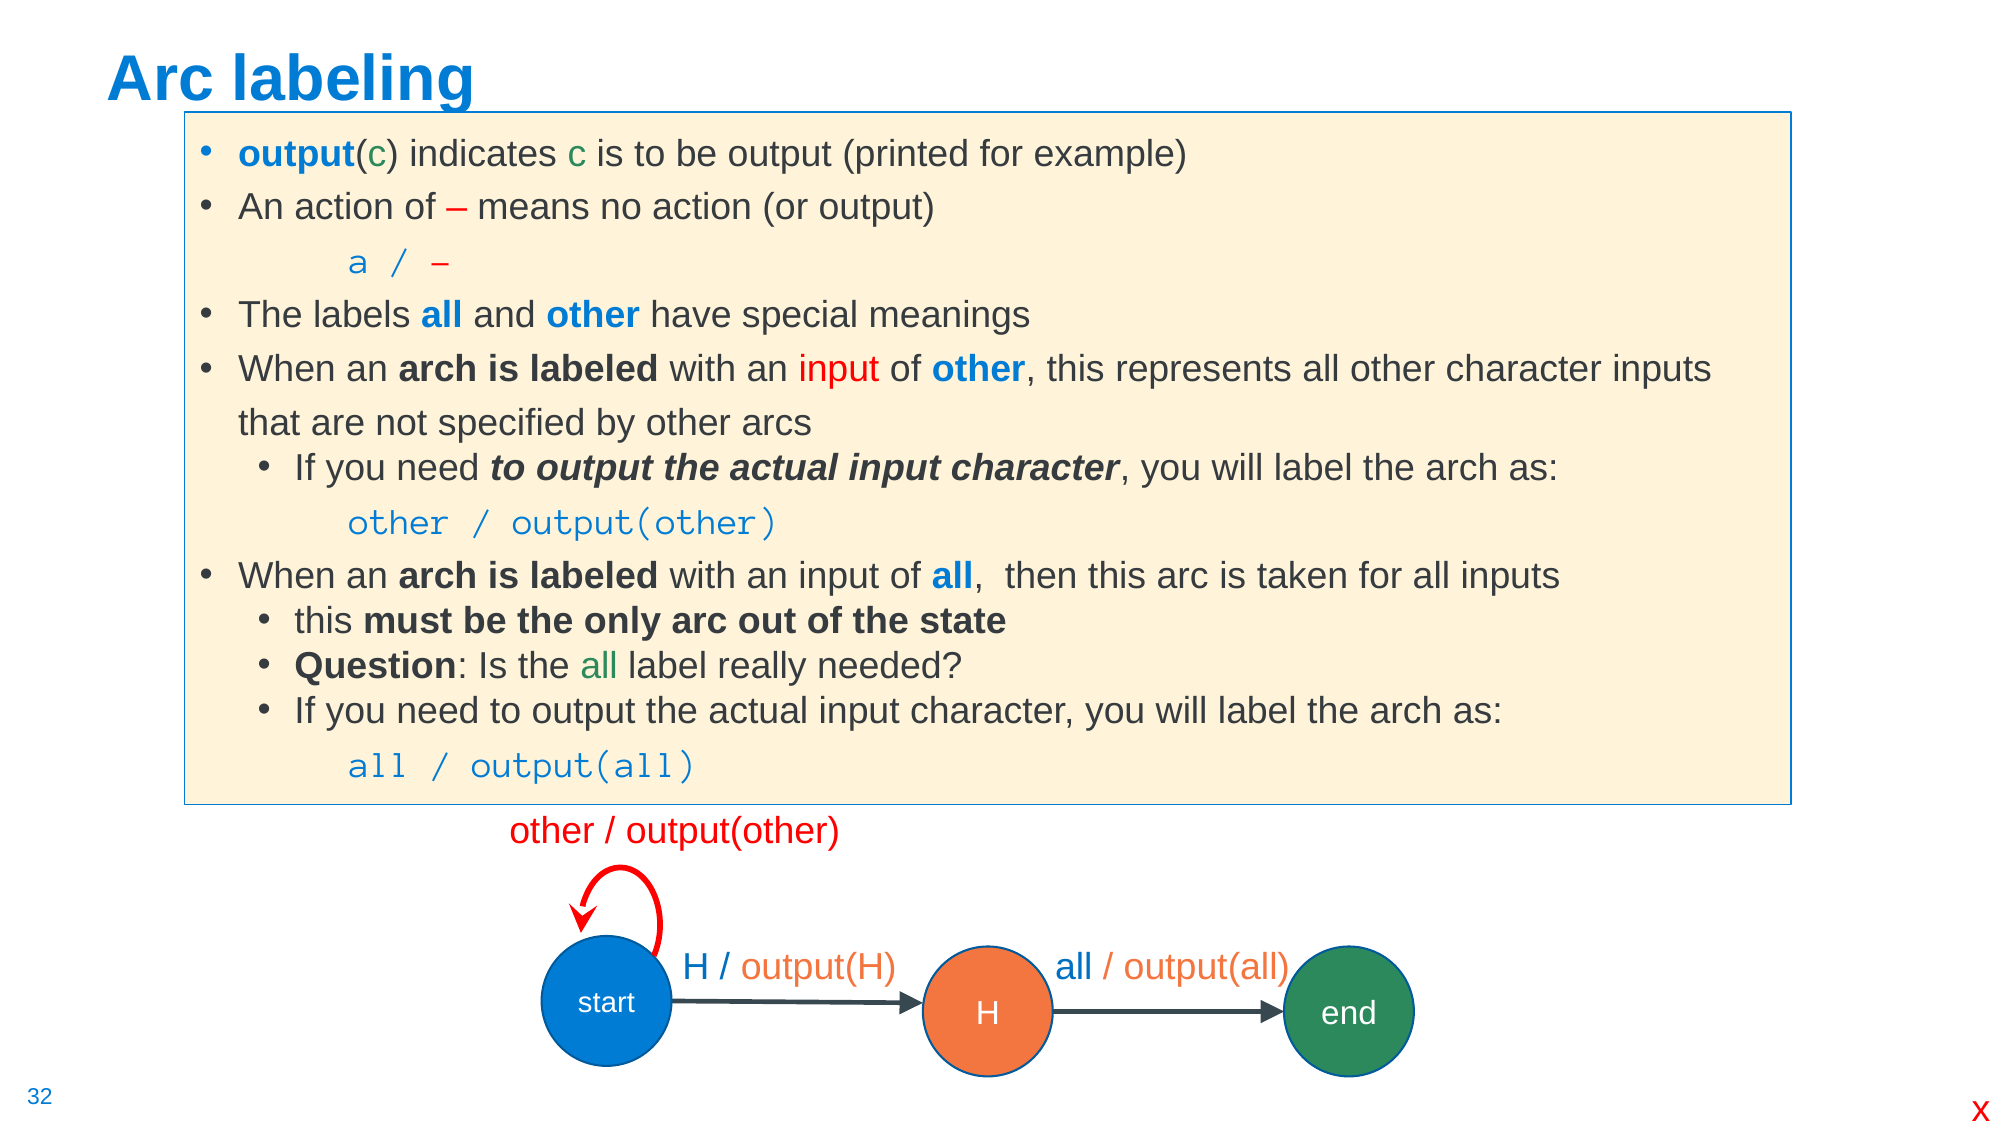

# Arc labeling
output(c) indicates c is to be output (printed for example)
An action of – means no action (or output)
	a / -
The labels all and other have special meanings
When an arch is labeled with an input of other, this represents all other character inputs that are not specified by other arcs
If you need to output the actual input character, you will label the arch as:
	other / output(other)
When an arch is labeled with an input of all,  then this arc is taken for all inputs
this must be the only arc out of the state
Question: Is the all label really needed?
If you need to output the actual input character, you will label the arch as:
	all / output(all)
other / output(other)

H / output(H)
H
all / output(all)
end
start
x